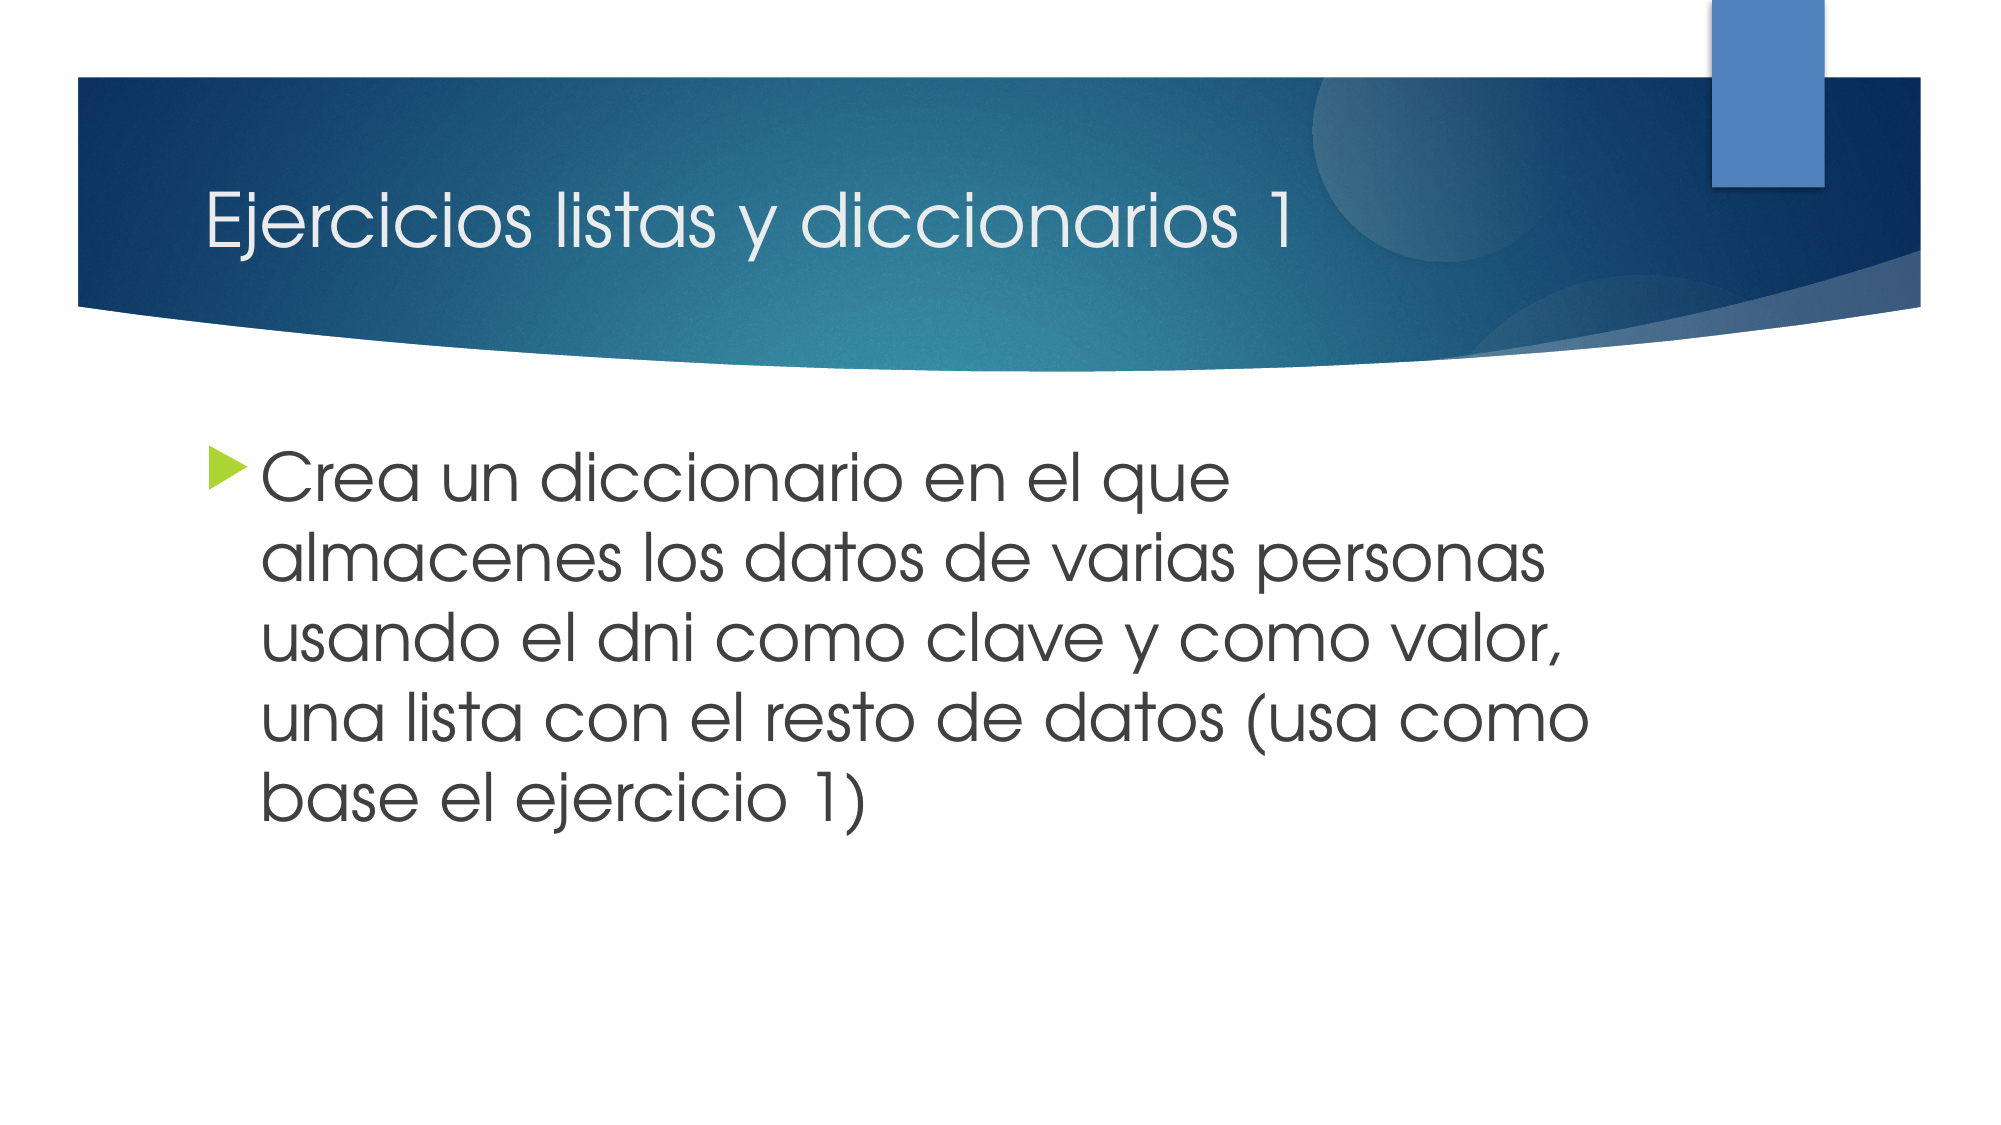

Ejercicios listas y diccionarios 1
Crea un diccionario en el que almacenes los datos de varias personas usando el dni como clave y como valor, una lista con el resto de datos (usa como base el ejercicio 1)